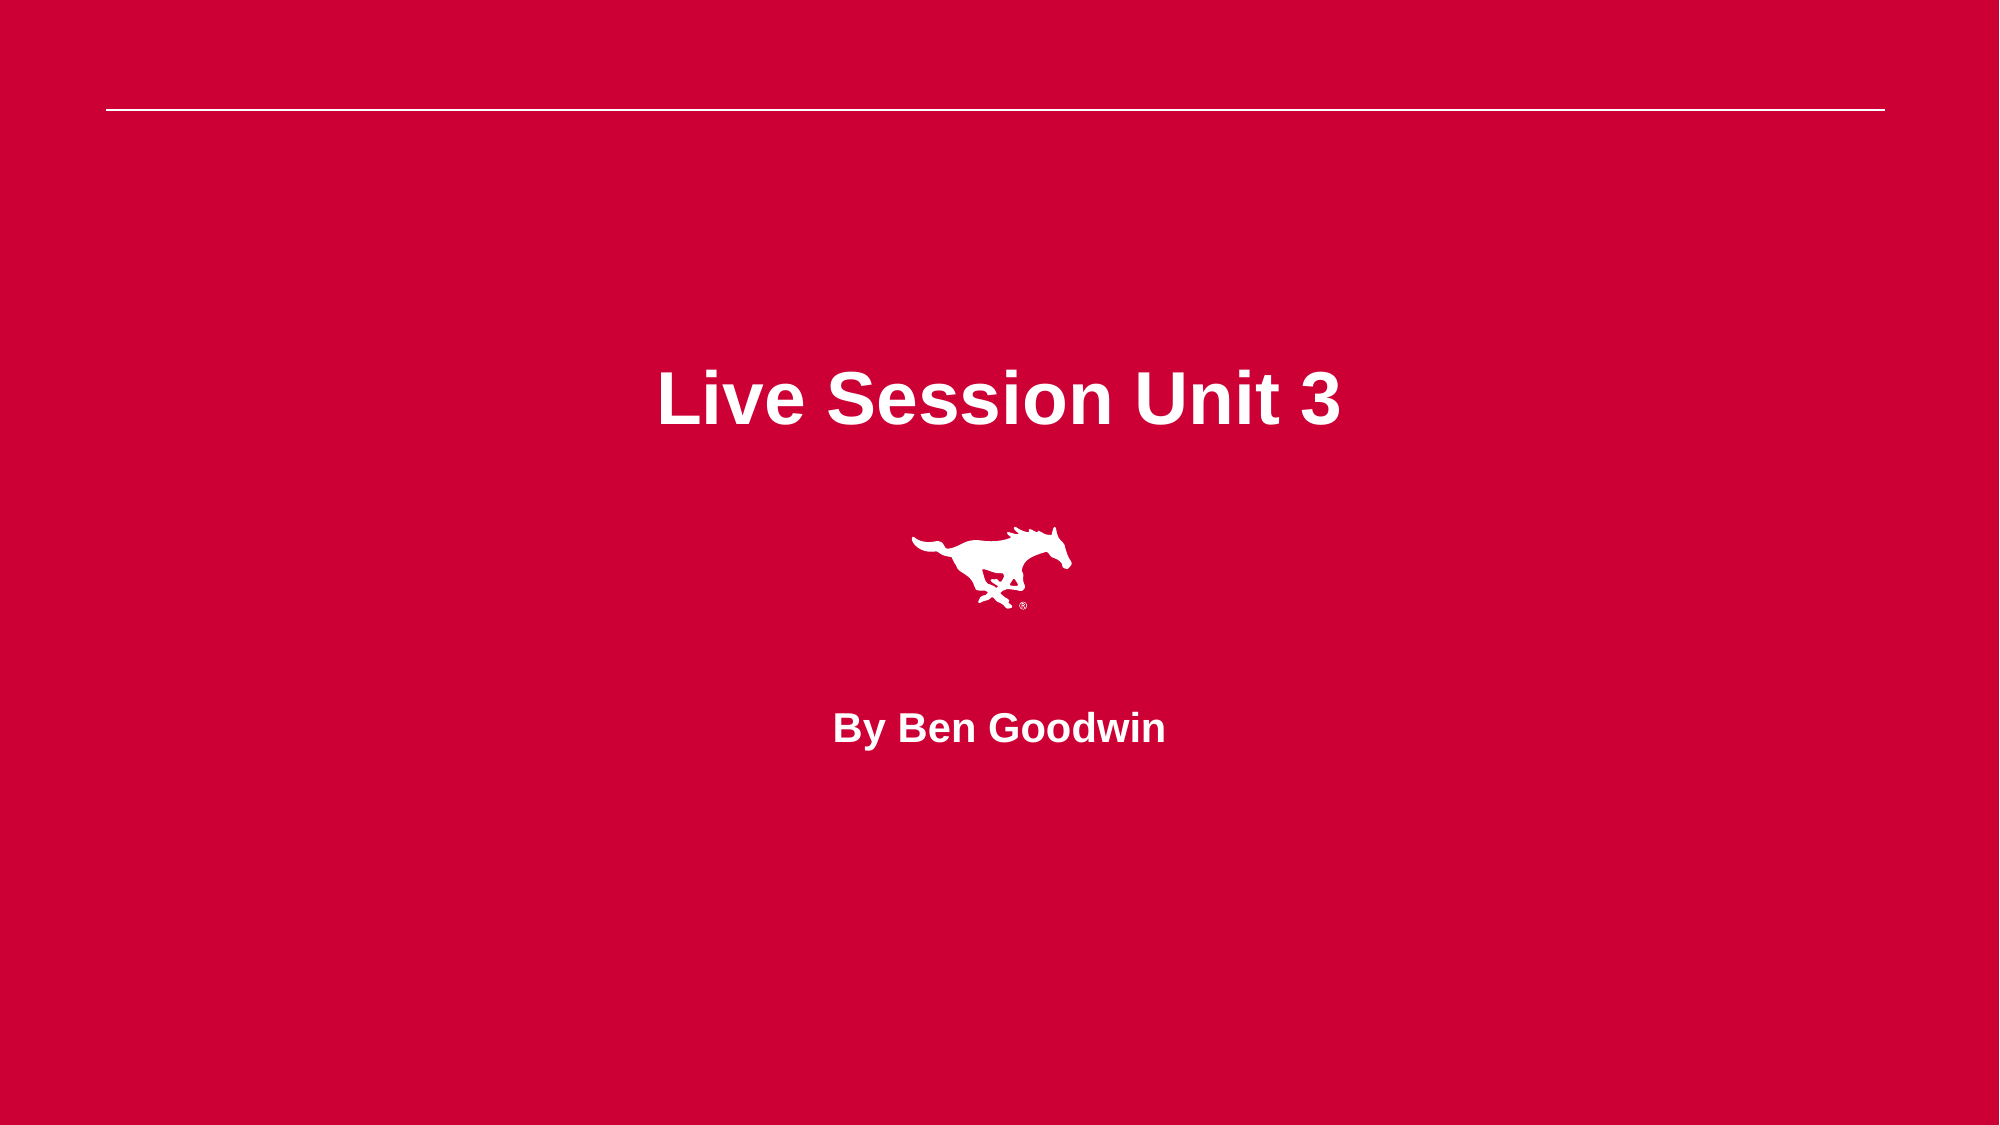

# Live Session Unit 3
By Ben Goodwin